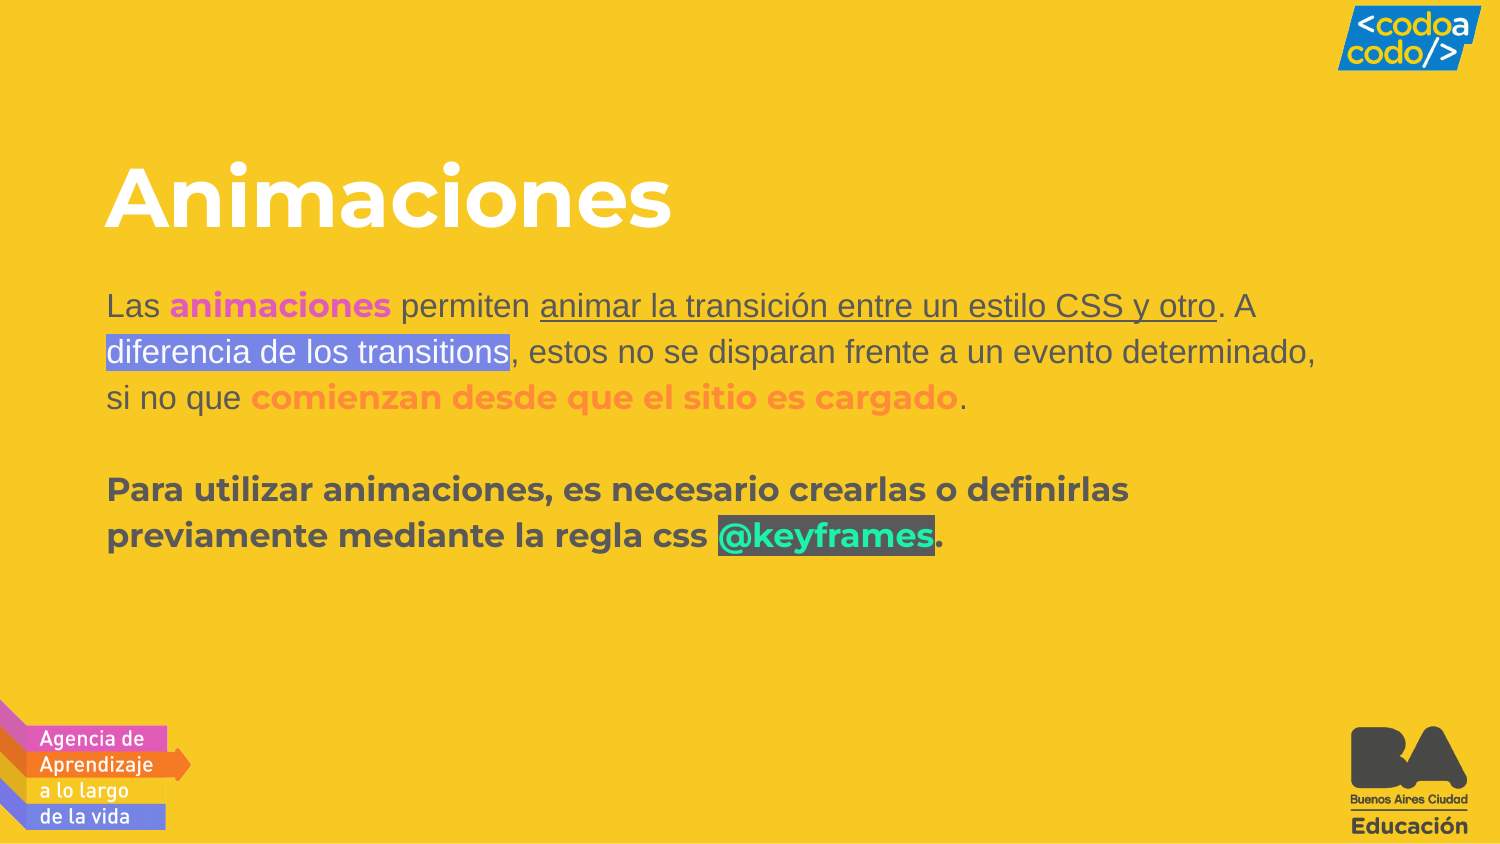

# Animaciones
Las animaciones permiten animar la transición entre un estilo CSS y otro. A diferencia de los transitions, estos no se disparan frente a un evento determinado, si no que comienzan desde que el sitio es cargado.

Para utilizar animaciones, es necesario crearlas o definirlas previamente mediante la regla css @keyframes.